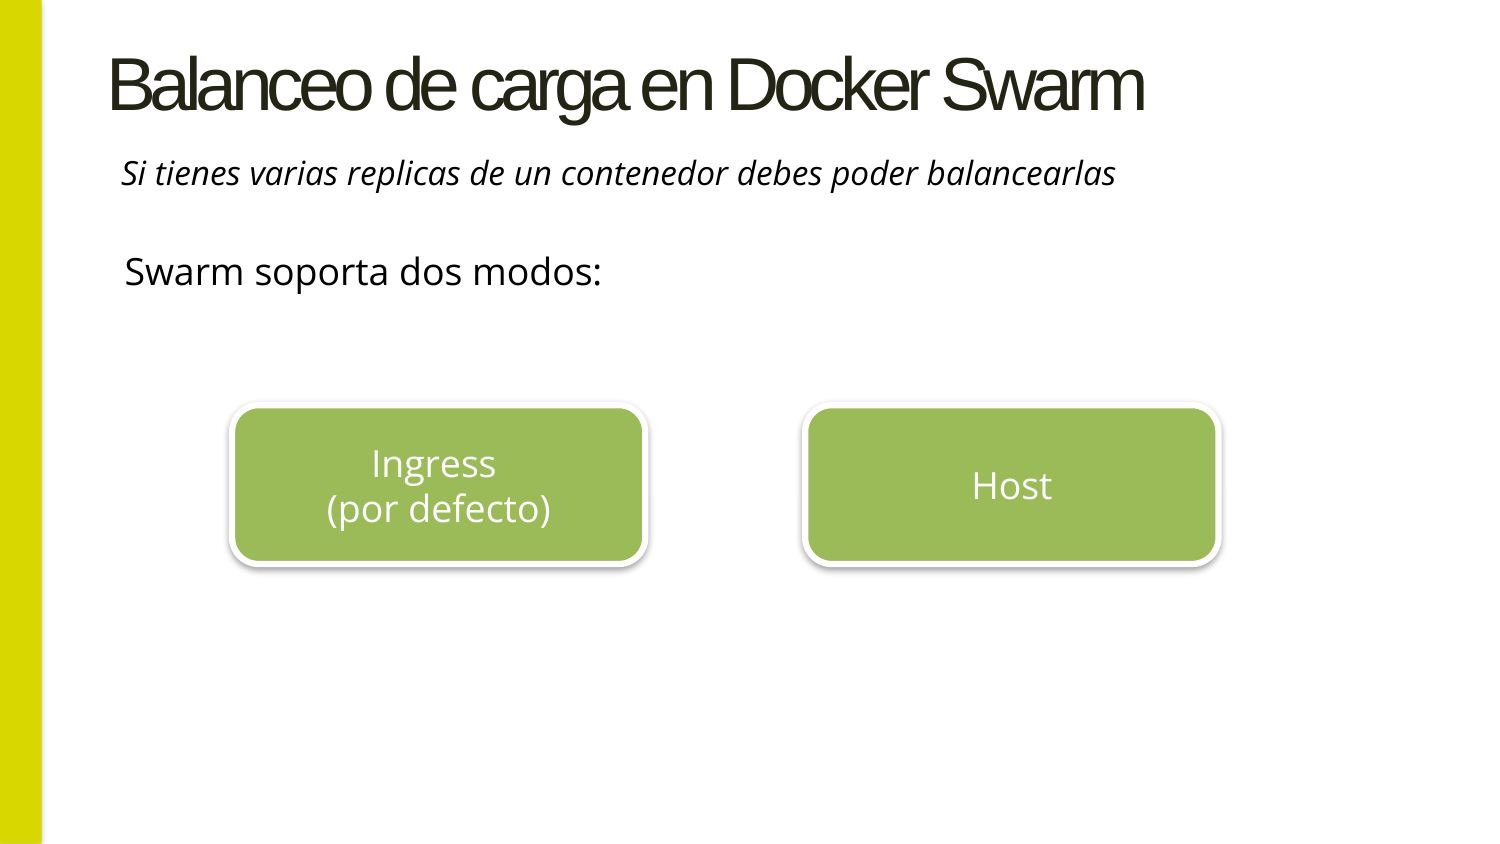

# ﻿Balanceo de carga en Docker Swarm
Si tienes varias replicas de un contenedor debes poder balancearlas
Swarm soporta dos modos:
Ingress
(por defecto)
Host